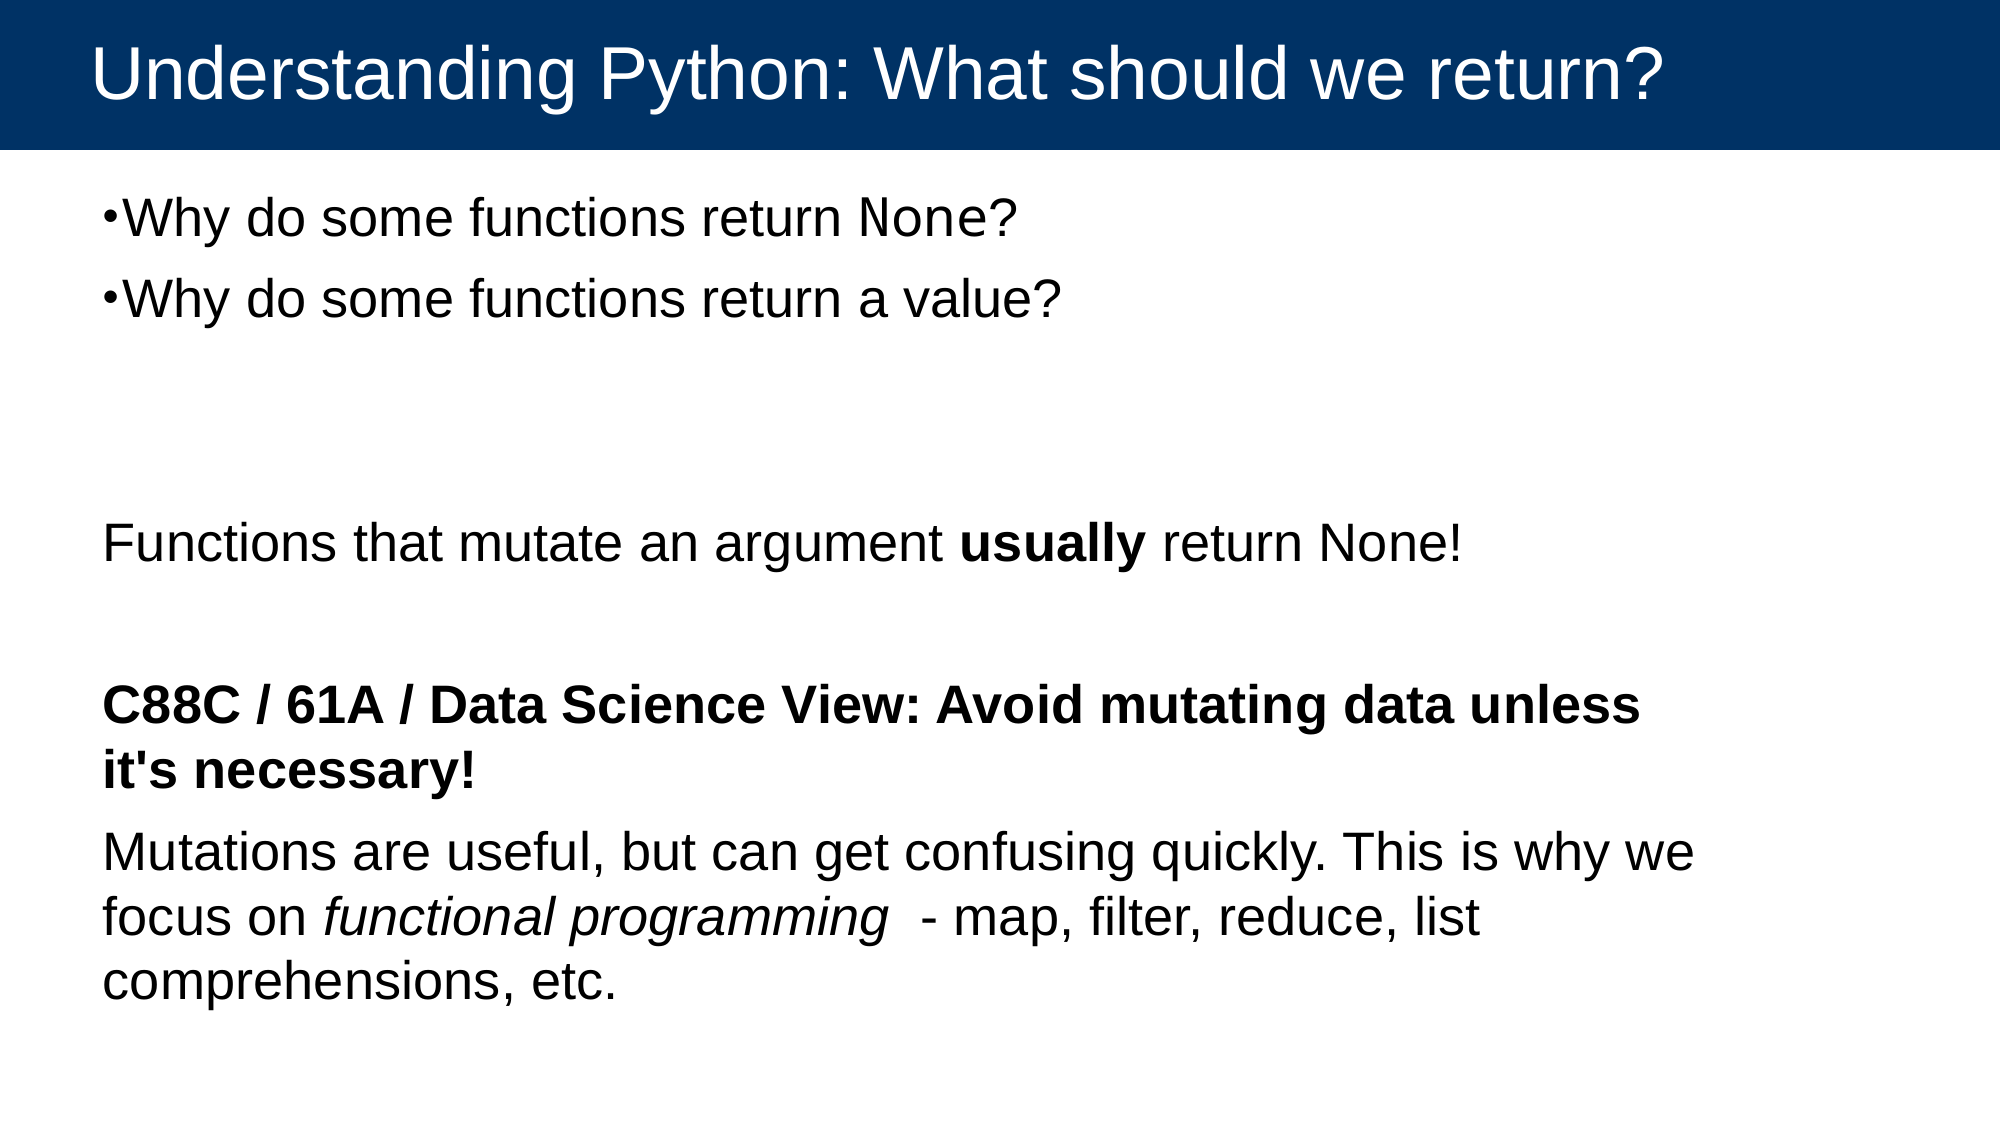

# Understanding Python: What should we return?
Why do some functions return None?
Why do some functions return a value?

Functions that mutate an argument usually return None!

C88C / 61A / Data Science View: Avoid mutating data unless it's necessary!
Mutations are useful, but can get confusing quickly. This is why we focus on functional programming  - map, filter, reduce, list comprehensions, etc.